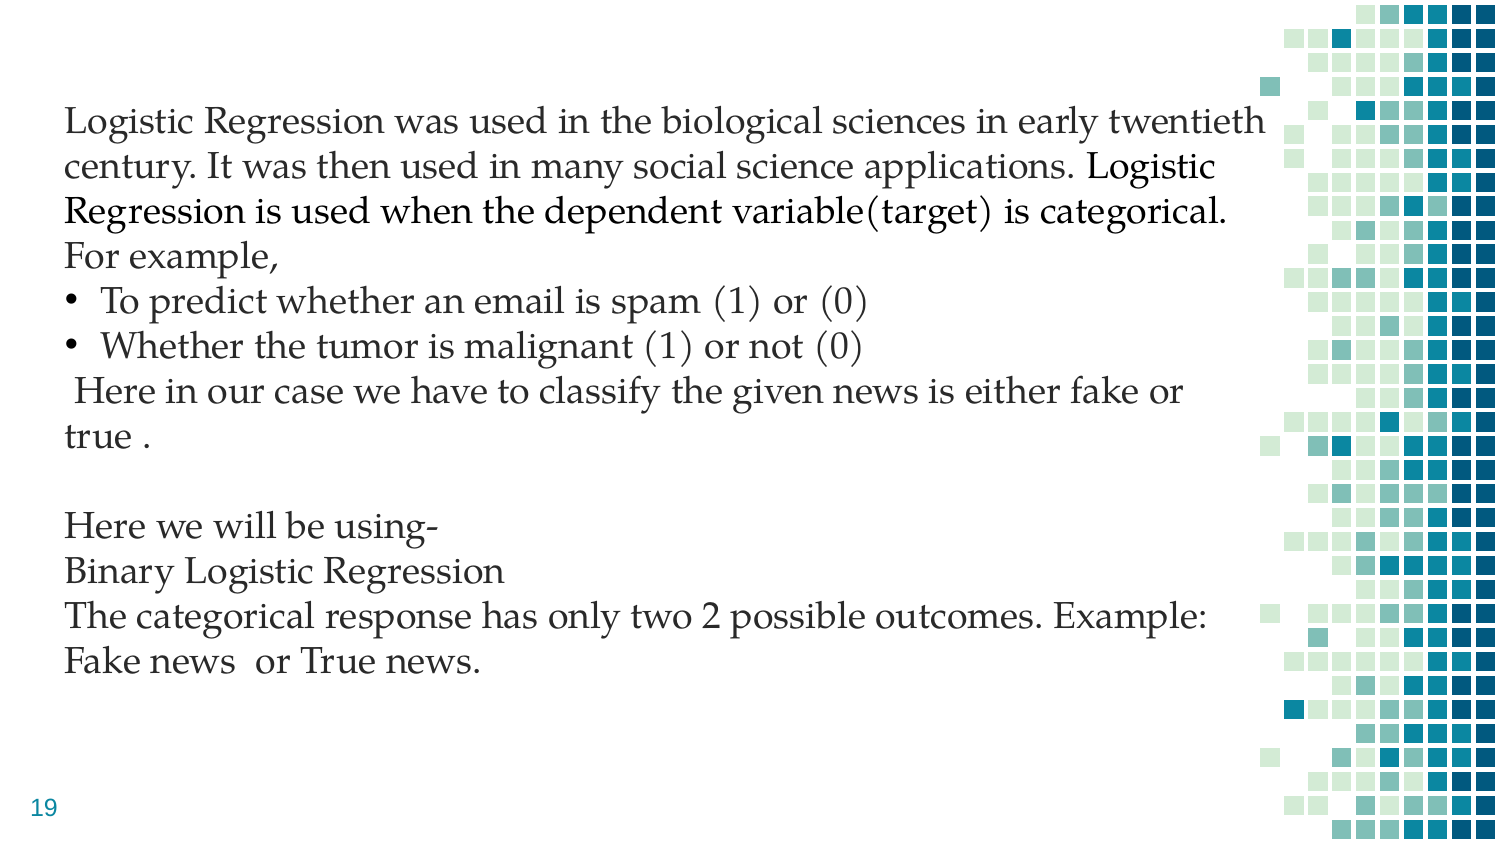

Logistic Regression was used in the biological sciences in early twentieth century. It was then used in many social science applications. Logistic Regression is used when the dependent variable(target) is categorical.
For example,
To predict whether an email is spam (1) or (0)
Whether the tumor is malignant (1) or not (0)
 Here in our case we have to classify the given news is either fake or true .

Here we will be using-
Binary Logistic Regression
The categorical response has only two 2 possible outcomes. Example: Fake news  or True news.

19